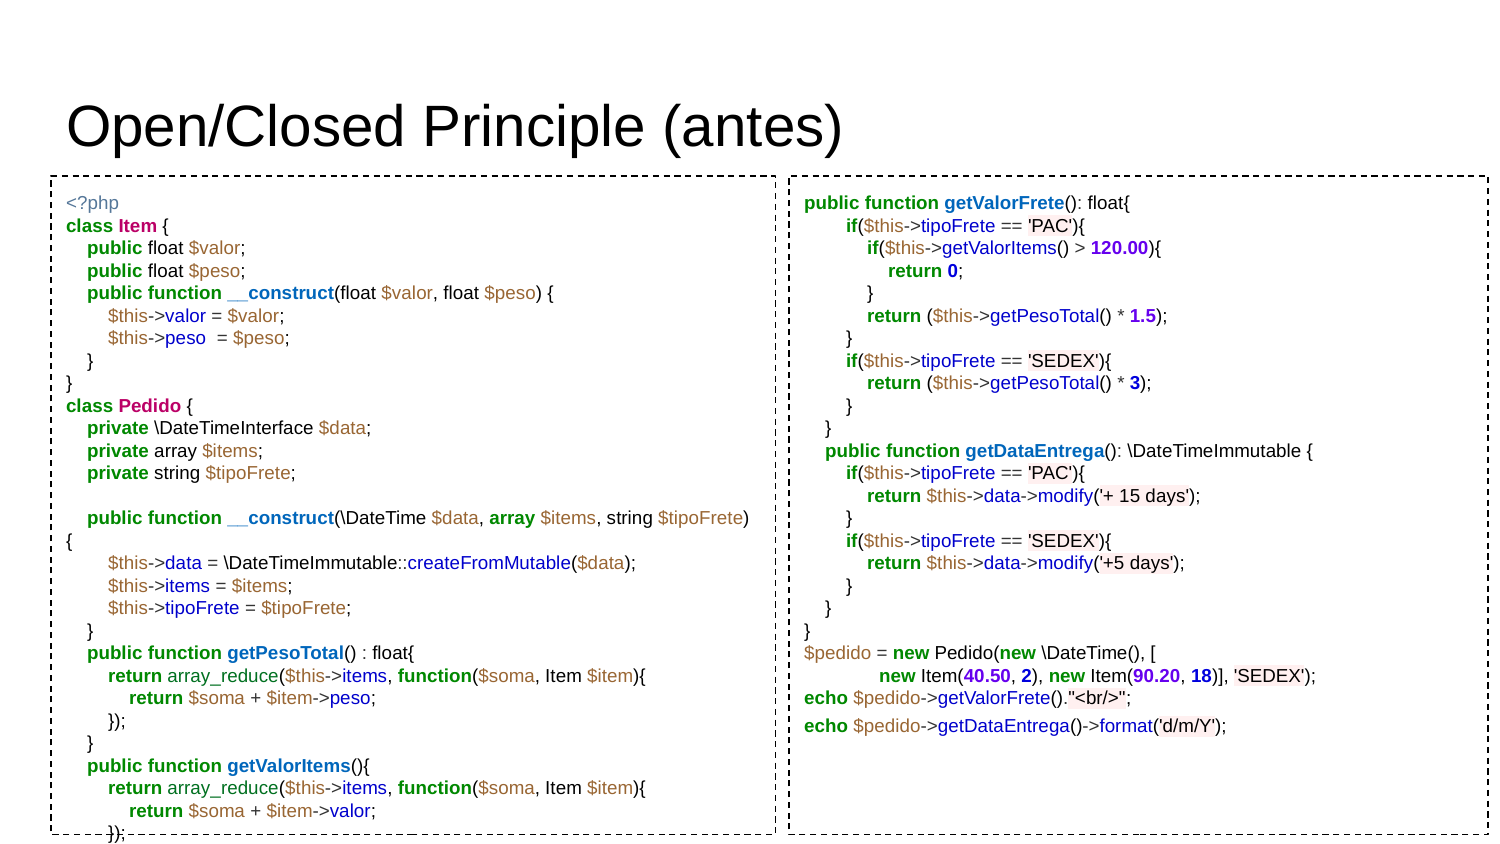

# Open/Closed Principle (antes)
<?php
class Item {
    public float $valor;
    public float $peso;
    public function __construct(float $valor, float $peso) {
        $this->valor = $valor;
        $this->peso  = $peso;
    }
}
class Pedido {
    private \DateTimeInterface $data;
    private array $items;
    private string $tipoFrete;

    public function __construct(\DateTime $data, array $items, string $tipoFrete) {
        $this->data = \DateTimeImmutable::createFromMutable($data);
        $this->items = $items;
        $this->tipoFrete = $tipoFrete;
    }
    public function getPesoTotal() : float{
        return array_reduce($this->items, function($soma, Item $item){
            return $soma + $item->peso;
        });
    }
    public function getValorItems(){
        return array_reduce($this->items, function($soma, Item $item){
            return $soma + $item->valor;
        });
    }

public function getValorFrete(): float{
        if($this->tipoFrete == 'PAC'){
            if($this->getValorItems() > 120.00){
                return 0;
            }
            return ($this->getPesoTotal() * 1.5);
        }
        if($this->tipoFrete == 'SEDEX'){
            return ($this->getPesoTotal() * 3);
        }
    }
    public function getDataEntrega(): \DateTimeImmutable {
        if($this->tipoFrete == 'PAC'){
            return $this->data->modify('+ 15 days');
        }
        if($this->tipoFrete == 'SEDEX'){
            return $this->data->modify('+5 days');
        }
    }
}
$pedido = new Pedido(new \DateTime(), [
new Item(40.50, 2), new Item(90.20, 18)], 'SEDEX');
echo $pedido->getValorFrete()."<br/>";
echo $pedido->getDataEntrega()->format('d/m/Y');